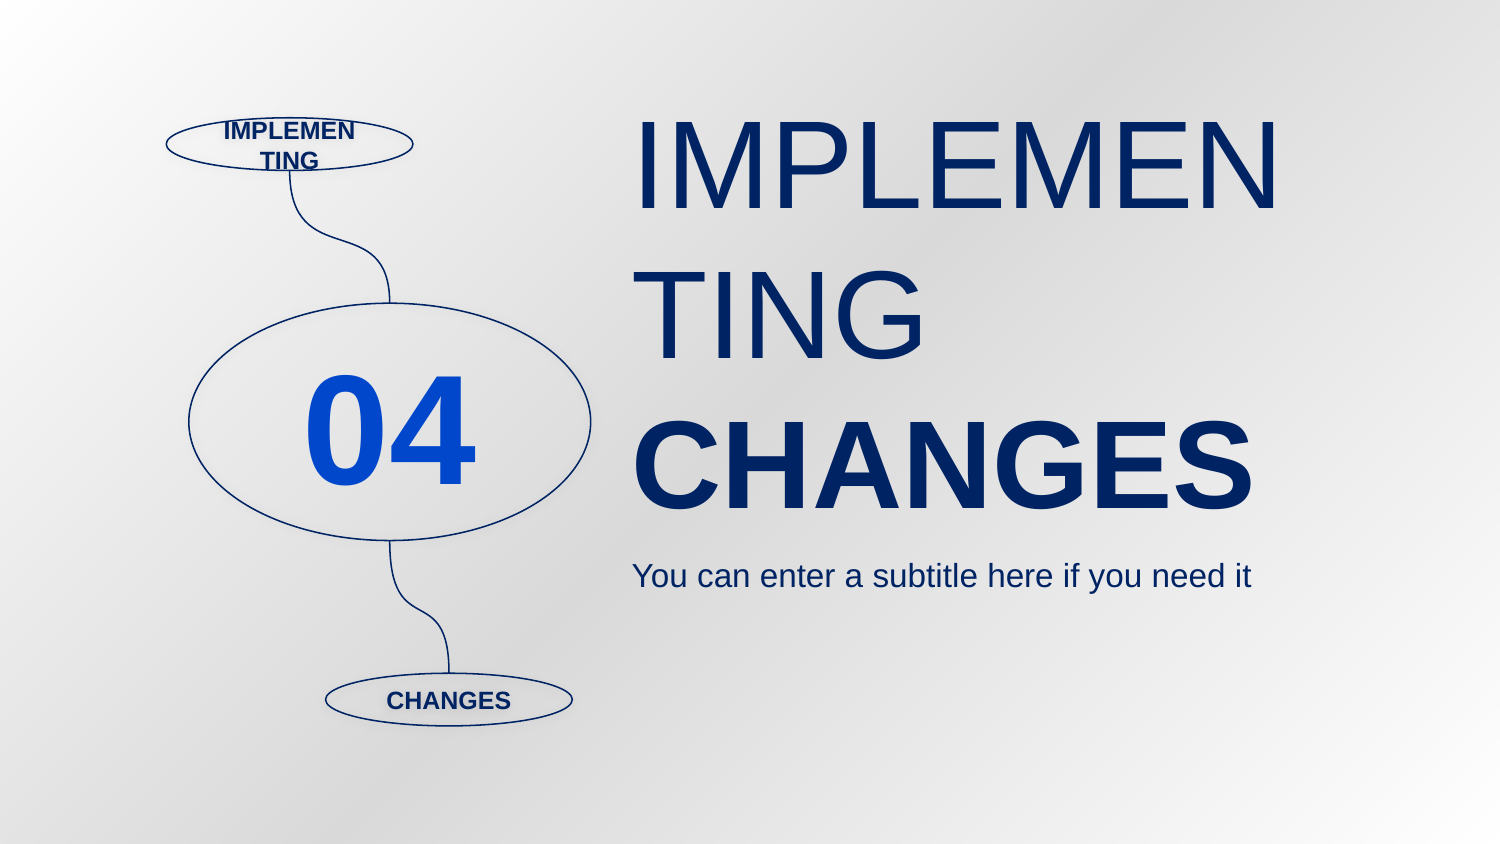

IMPLEMENTING
IMPLEMENTING CHANGES

# 04
You can enter a subtitle here if you need it
CHANGES